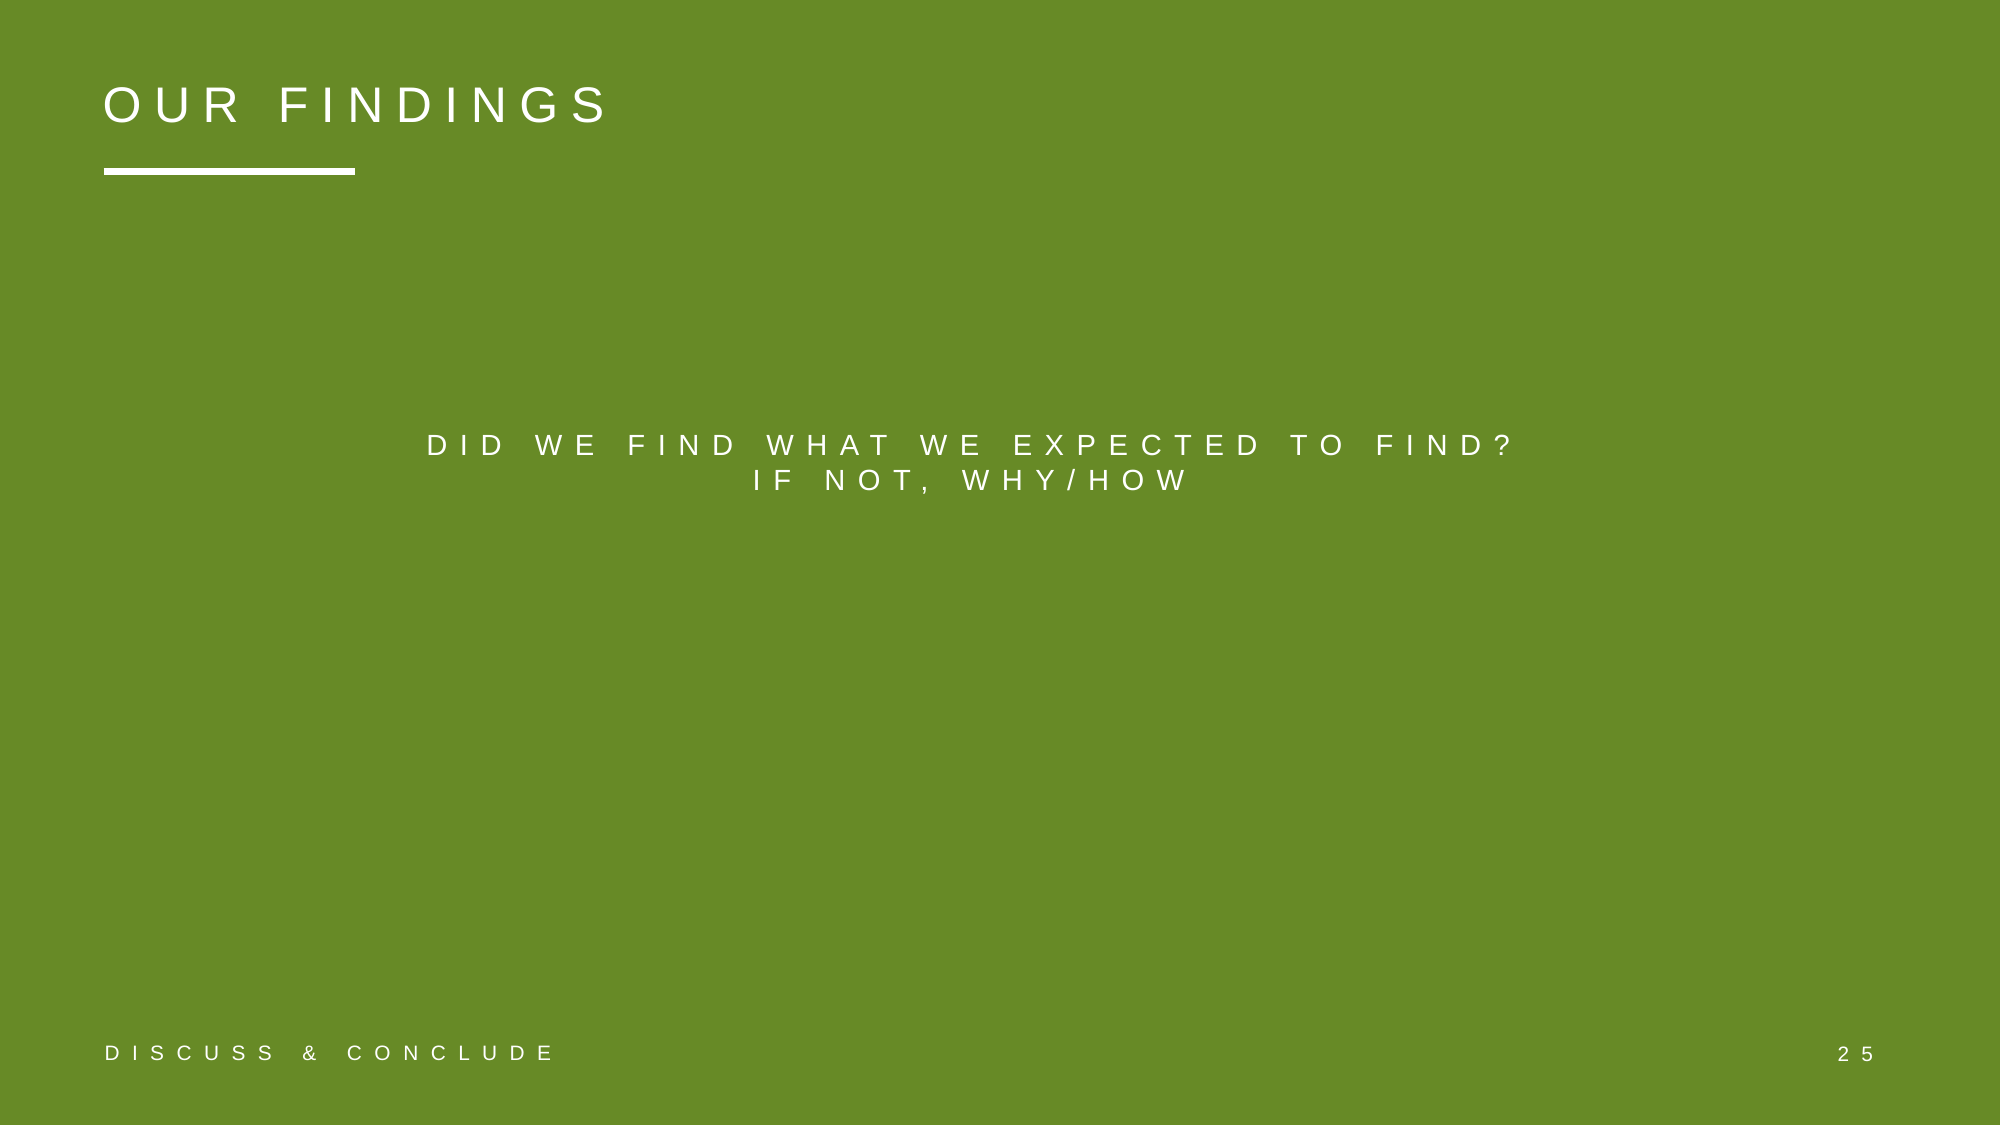

OUR FINDINGS
DID WE FIND WHAT WE EXPECTED TO FIND?
IF NOT, WHY/HOW
DISCUSS & CONCLUDE
25